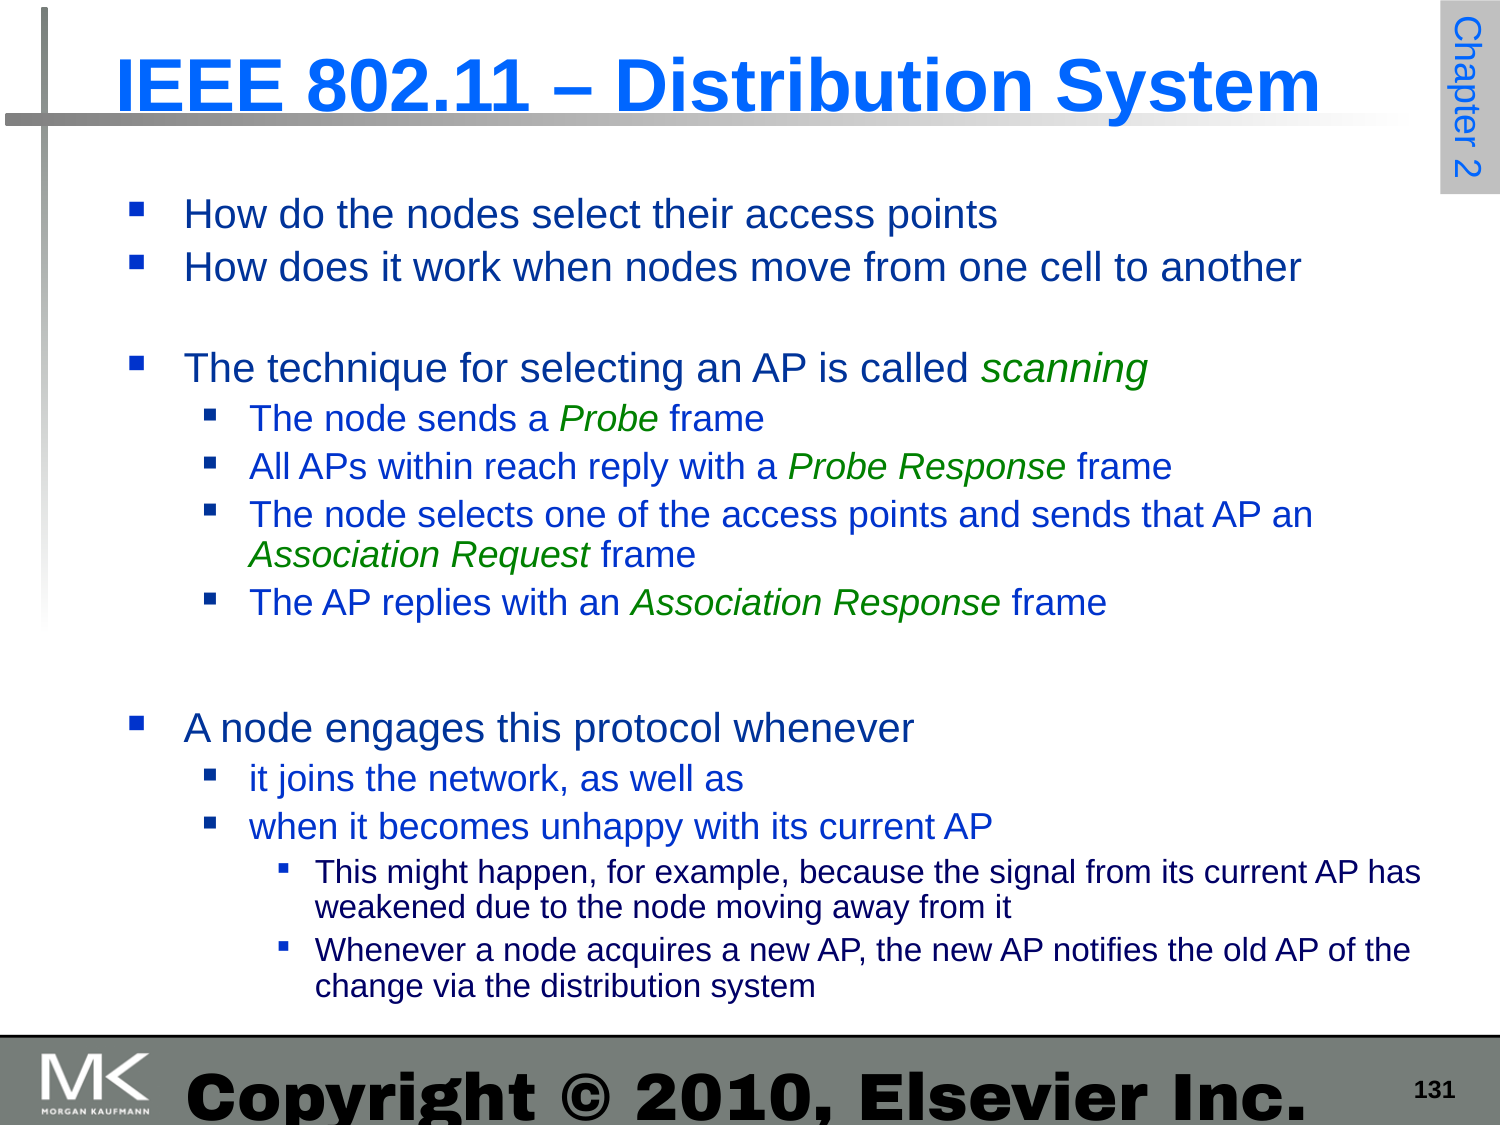

# IEEE 802.11 – Distribution System
How do the nodes select their access points
How does it work when nodes move from one cell to another

The technique for selecting an AP is called scanning
The node sends a Probe frame
All APs within reach reply with a Probe Response frame
The node selects one of the access points and sends that AP an Association Request frame
The AP replies with an Association Response frame

A node engages this protocol whenever
it joins the network, as well as
when it becomes unhappy with its current AP
This might happen, for example, because the signal from its current AP has weakened due to the node moving away from it
Whenever a node acquires a new AP, the new AP notifies the old AP of the change via the distribution system

Copyright © 2010, Elsevier Inc. All rights Reserved